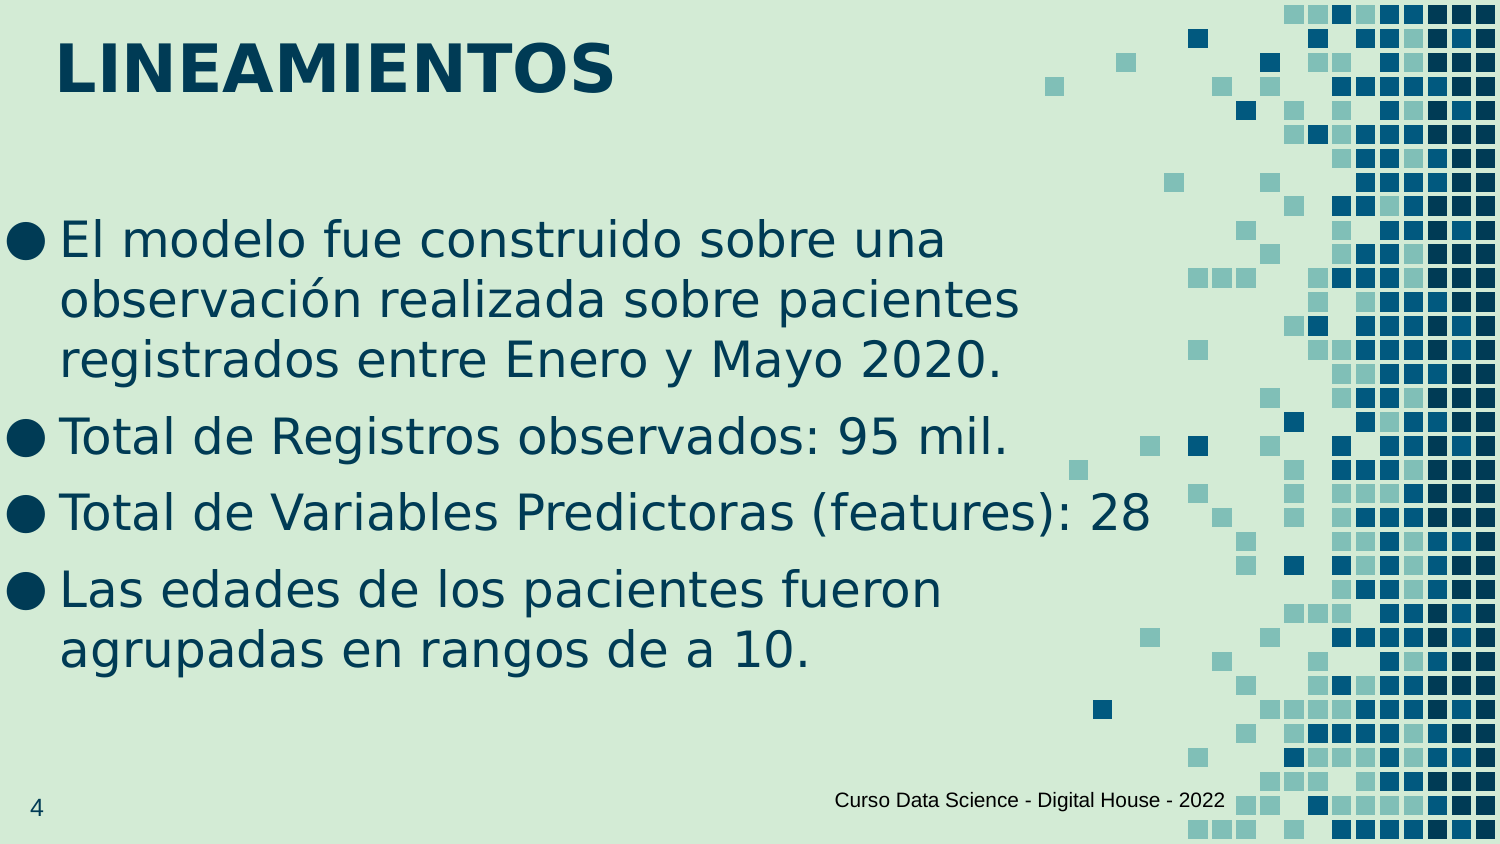

LINEAMIENTOS

El modelo fue construido sobre una observación realizada sobre pacientes registrados entre Enero y Mayo 2020.
Total de Registros observados: 95 mil.
Total de Variables Predictoras (features): 28
Las edades de los pacientes fueron agrupadas en rangos de a 10.

4
Curso Data Science - Digital House - 2022